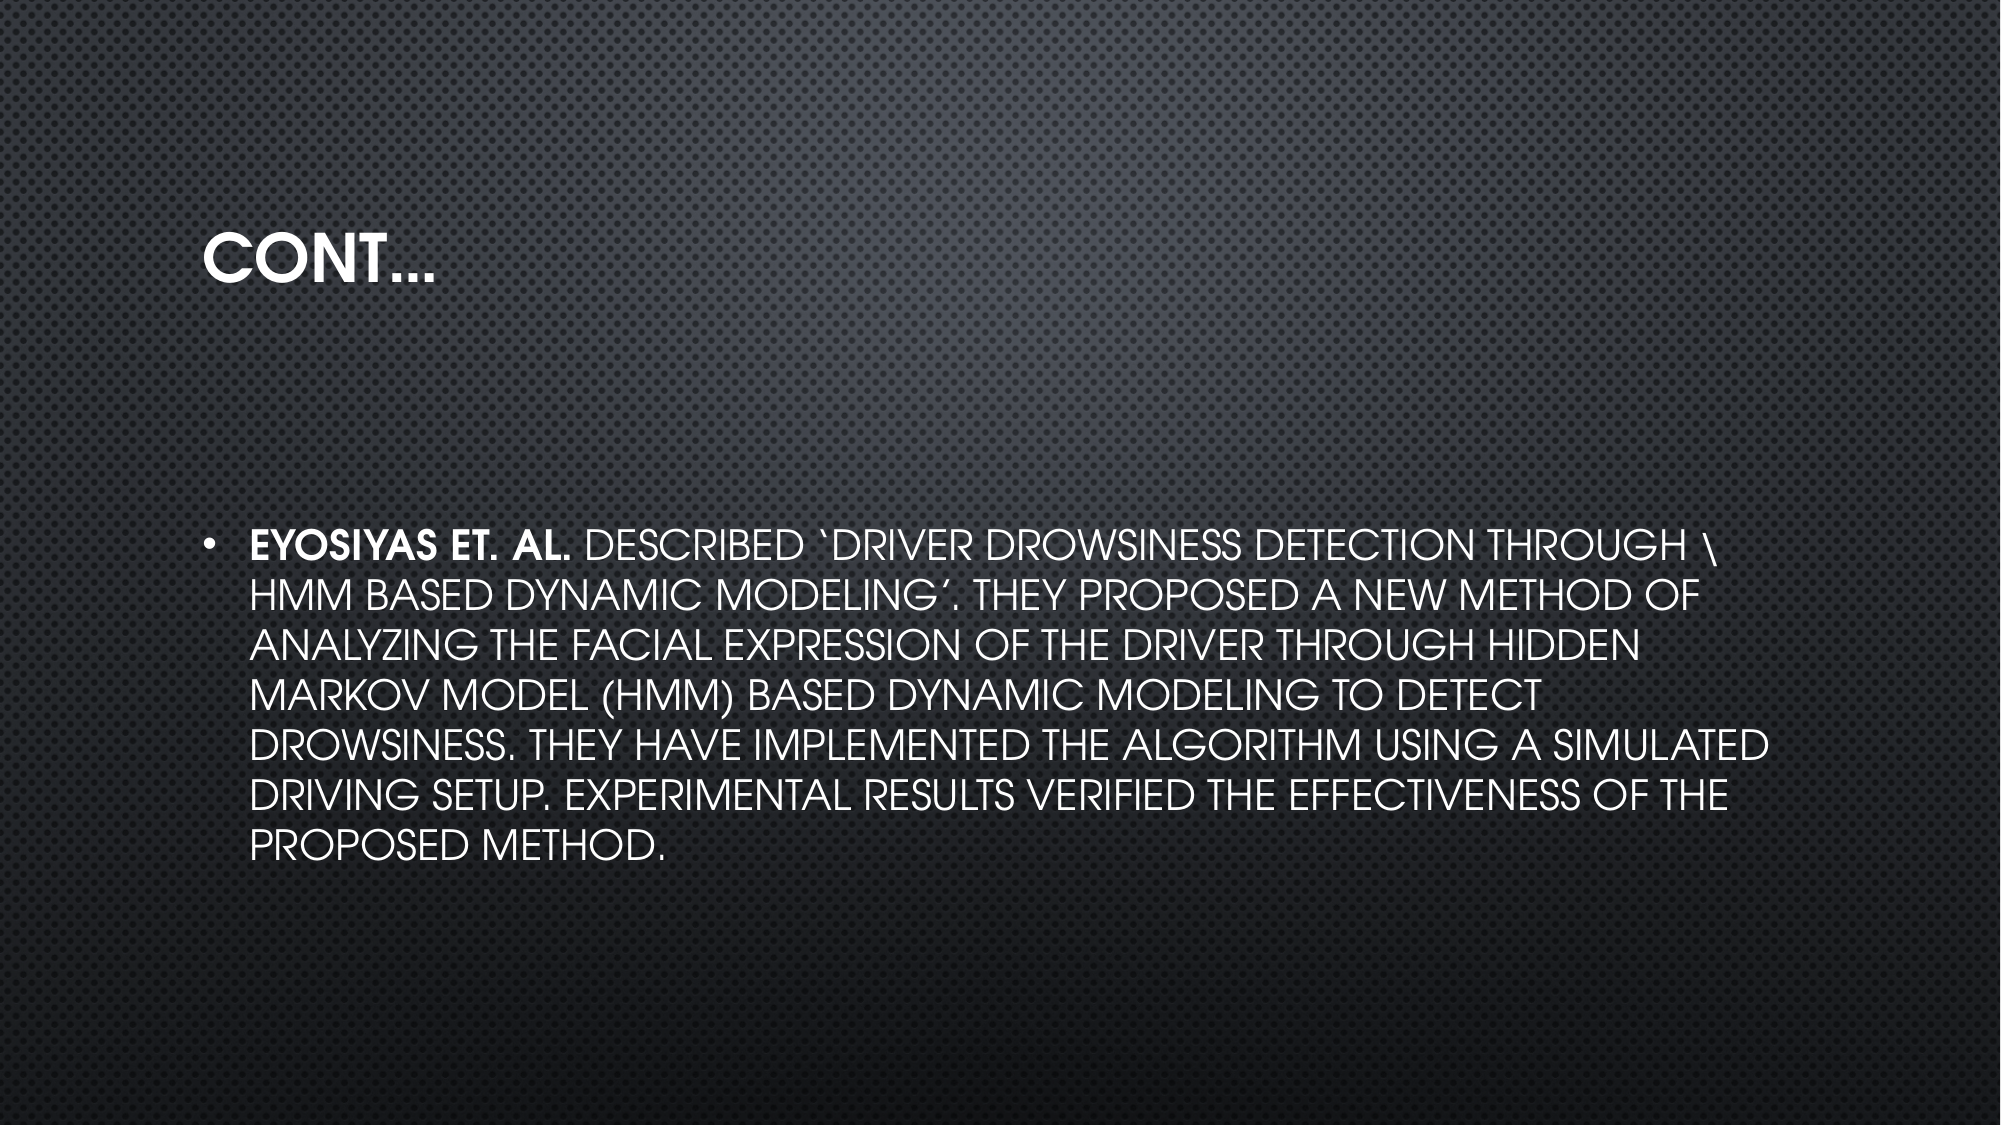

# Cont…
Eyosiyas et. al. described ‘Driver Drowsiness Detection through \HMM based Dynamic Modeling’. They proposed a new method of analyzing the facial expression of the driver through Hidden Markov Model (HMM) based dynamic modeling to detect drowsiness. They have implemented the algorithm using a simulated driving setup. Experimental results verified the effectiveness of the proposed method.